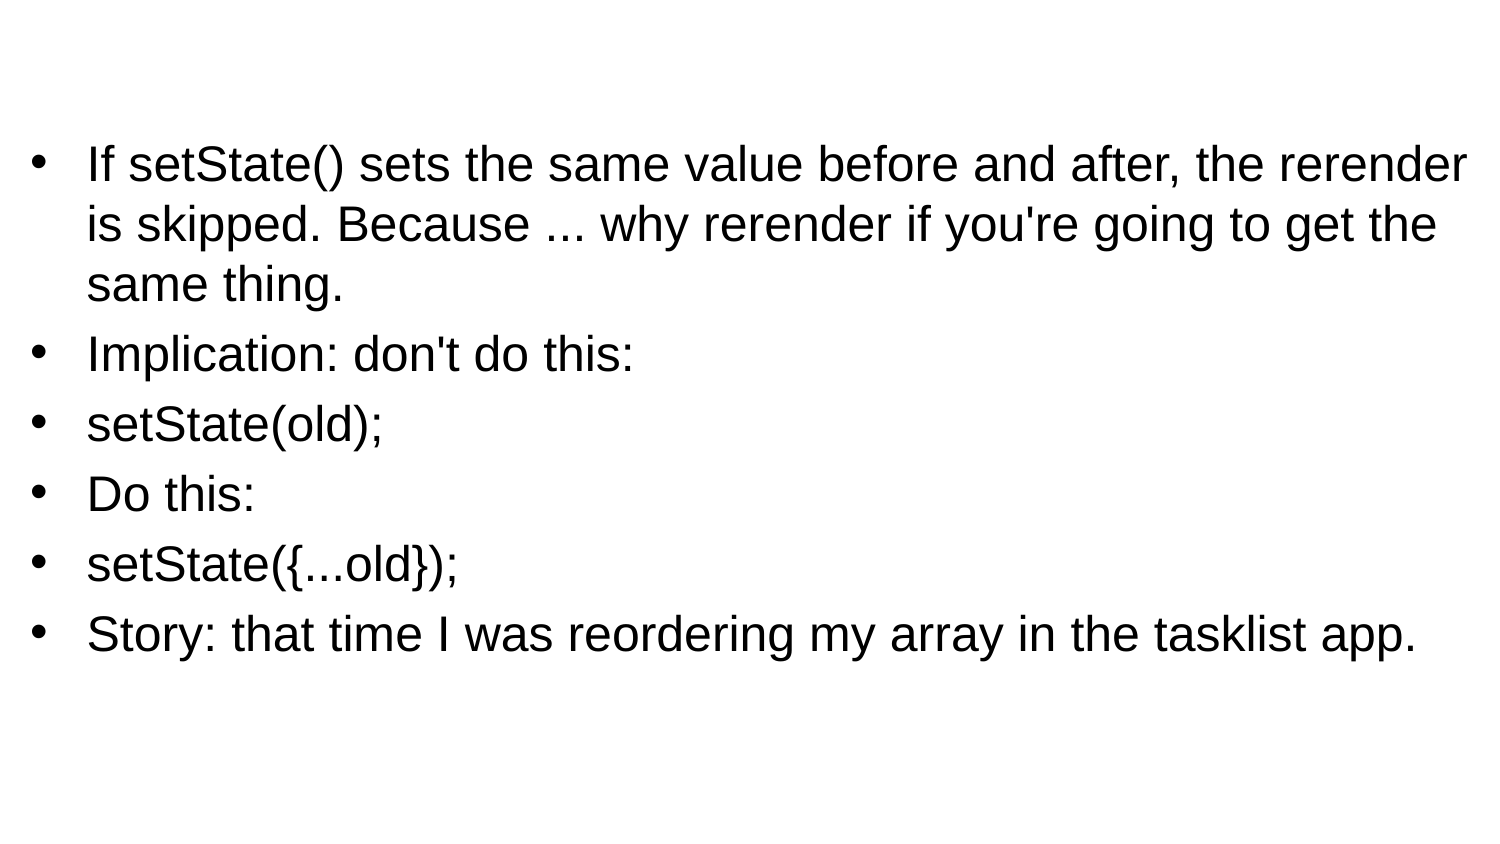

#
If setState() sets the same value before and after, the rerender is skipped. Because ... why rerender if you're going to get the same thing.
Implication: don't do this:
setState(old);
Do this:
setState({...old});
Story: that time I was reordering my array in the tasklist app.